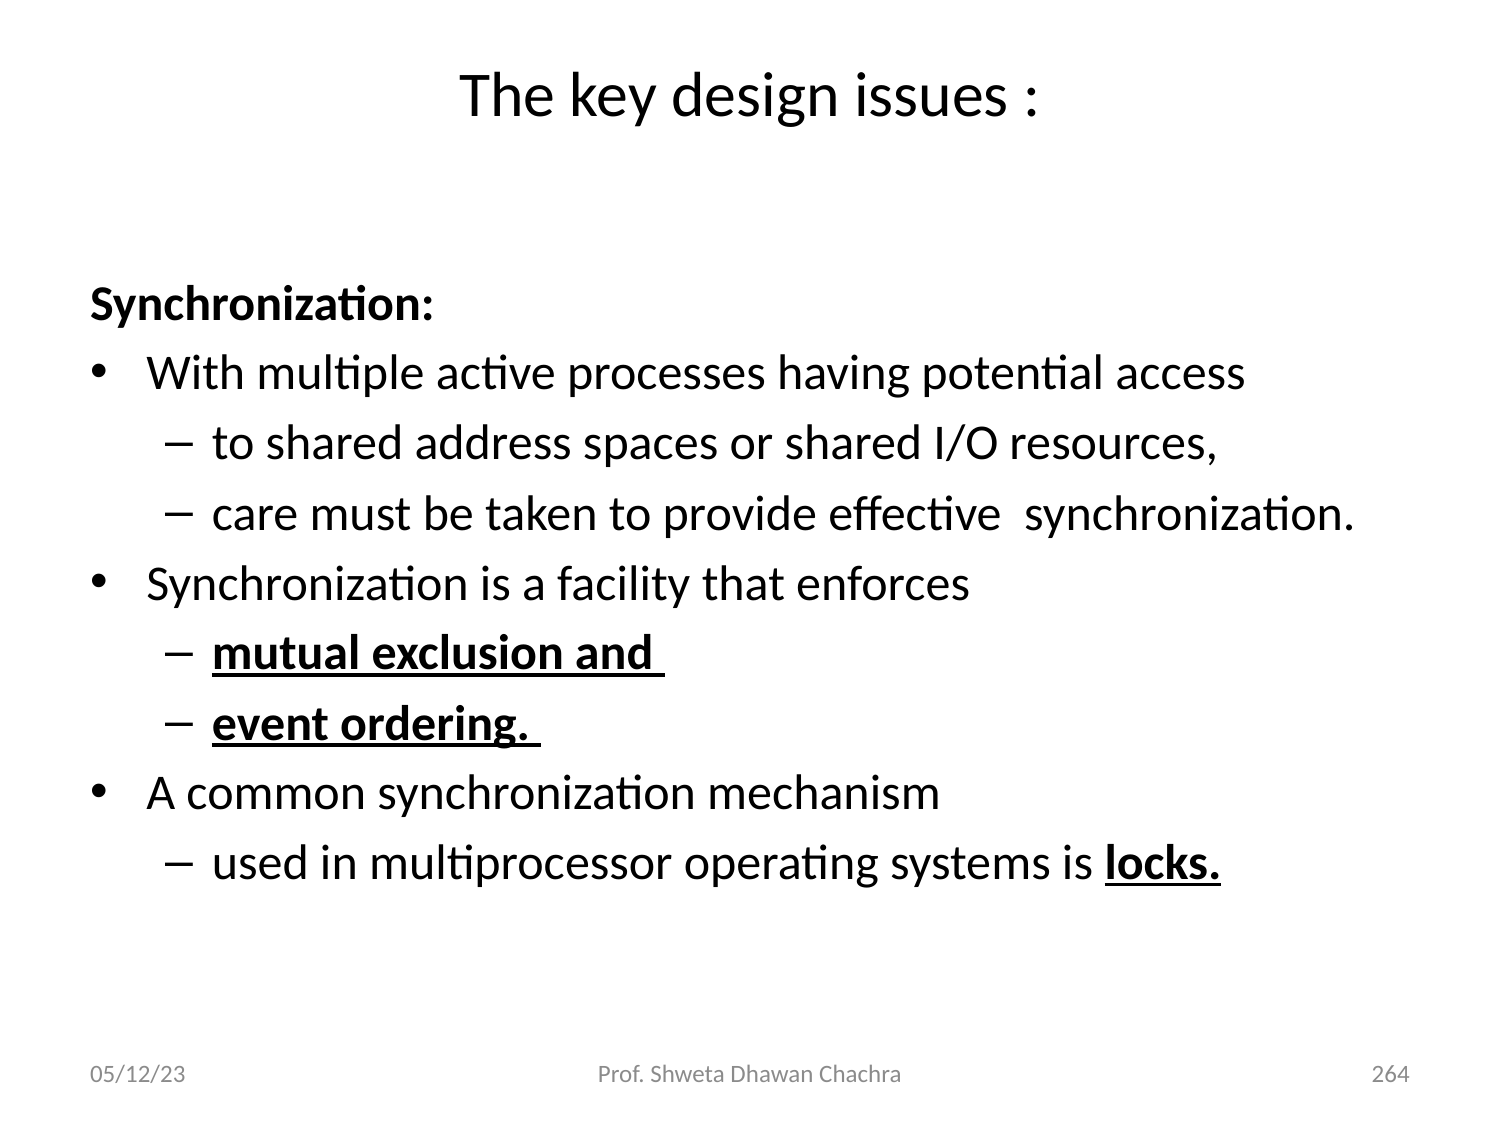

The key design issues :
Synchronization:
With multiple active processes having potential access
to shared address spaces or shared I/O resources,
care must be taken to provide effective  synchronization.
Synchronization is a facility that enforces
mutual exclusion and
event ordering.
A common synchronization mechanism
used in multiprocessor operating systems is locks.
05/12/23
Prof. Shweta Dhawan Chachra
264